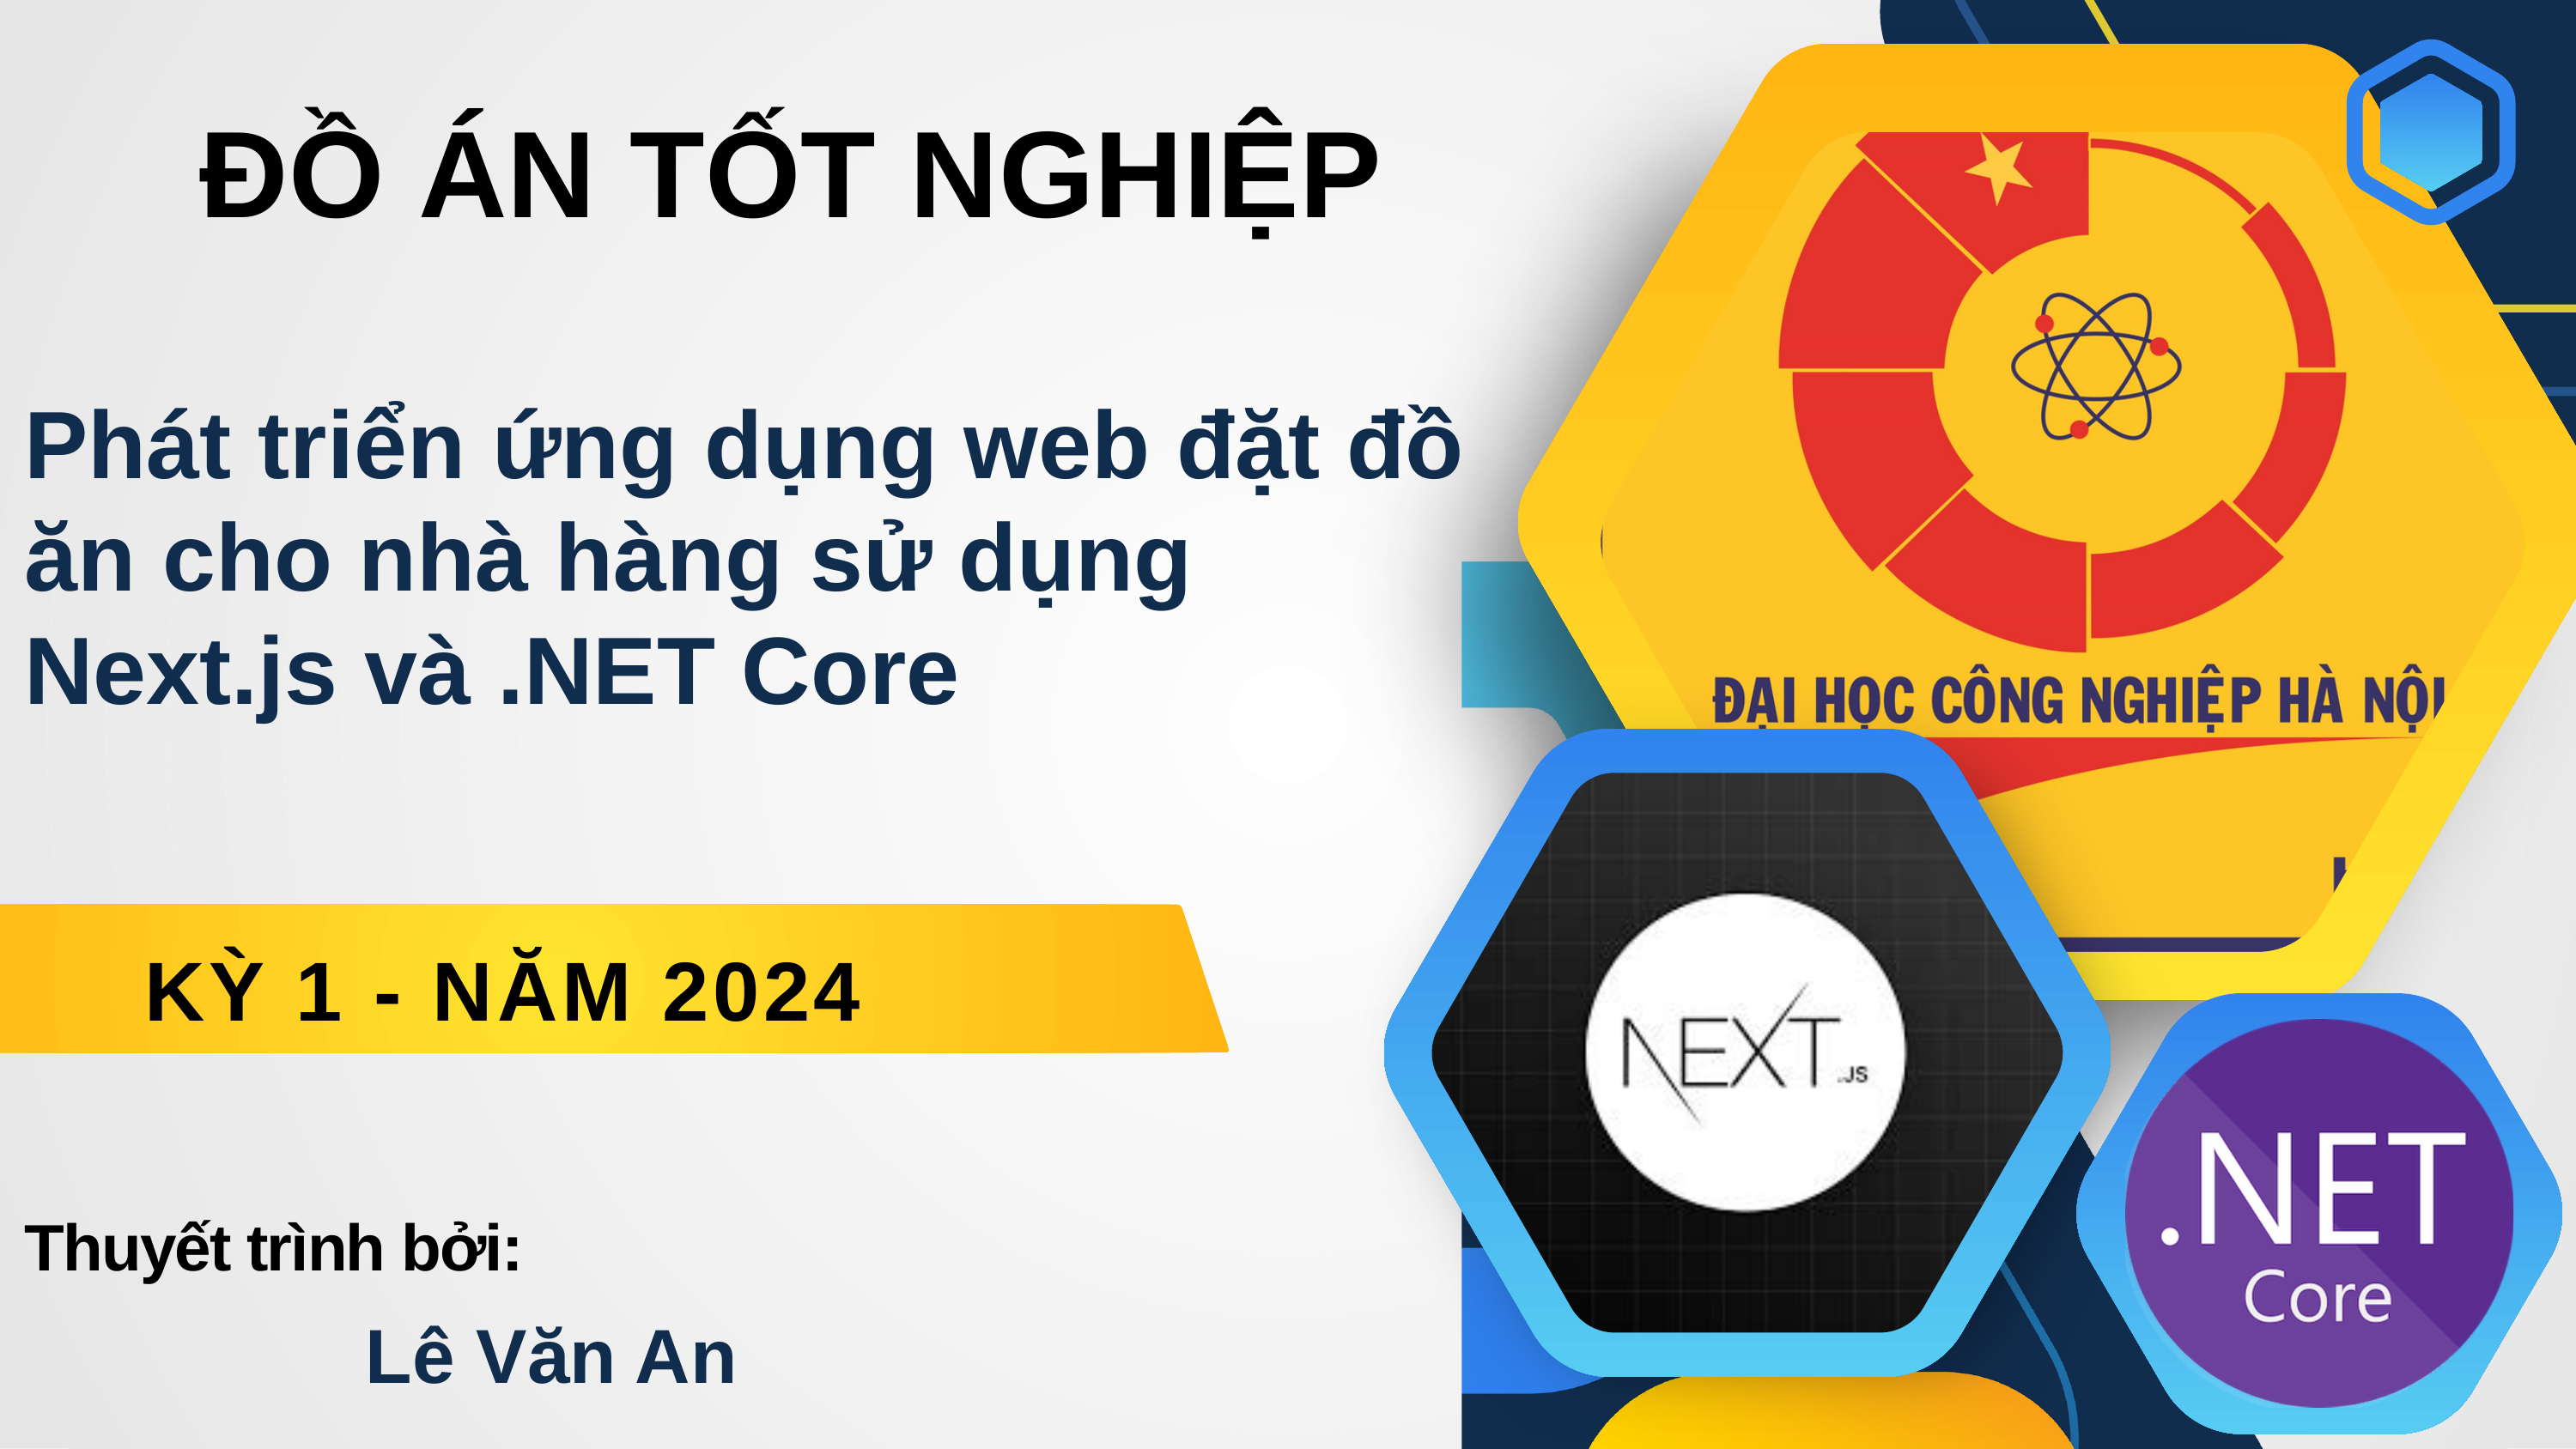

ĐỒ ÁN TỐT NGHIỆP

Phát triển ứng dụng web đặt đồ ăn cho nhà hàng sử dụng Next.js và .NET Core

KỲ 1 - NĂM 2024

Thuyết trình bởi:
Lê Văn An